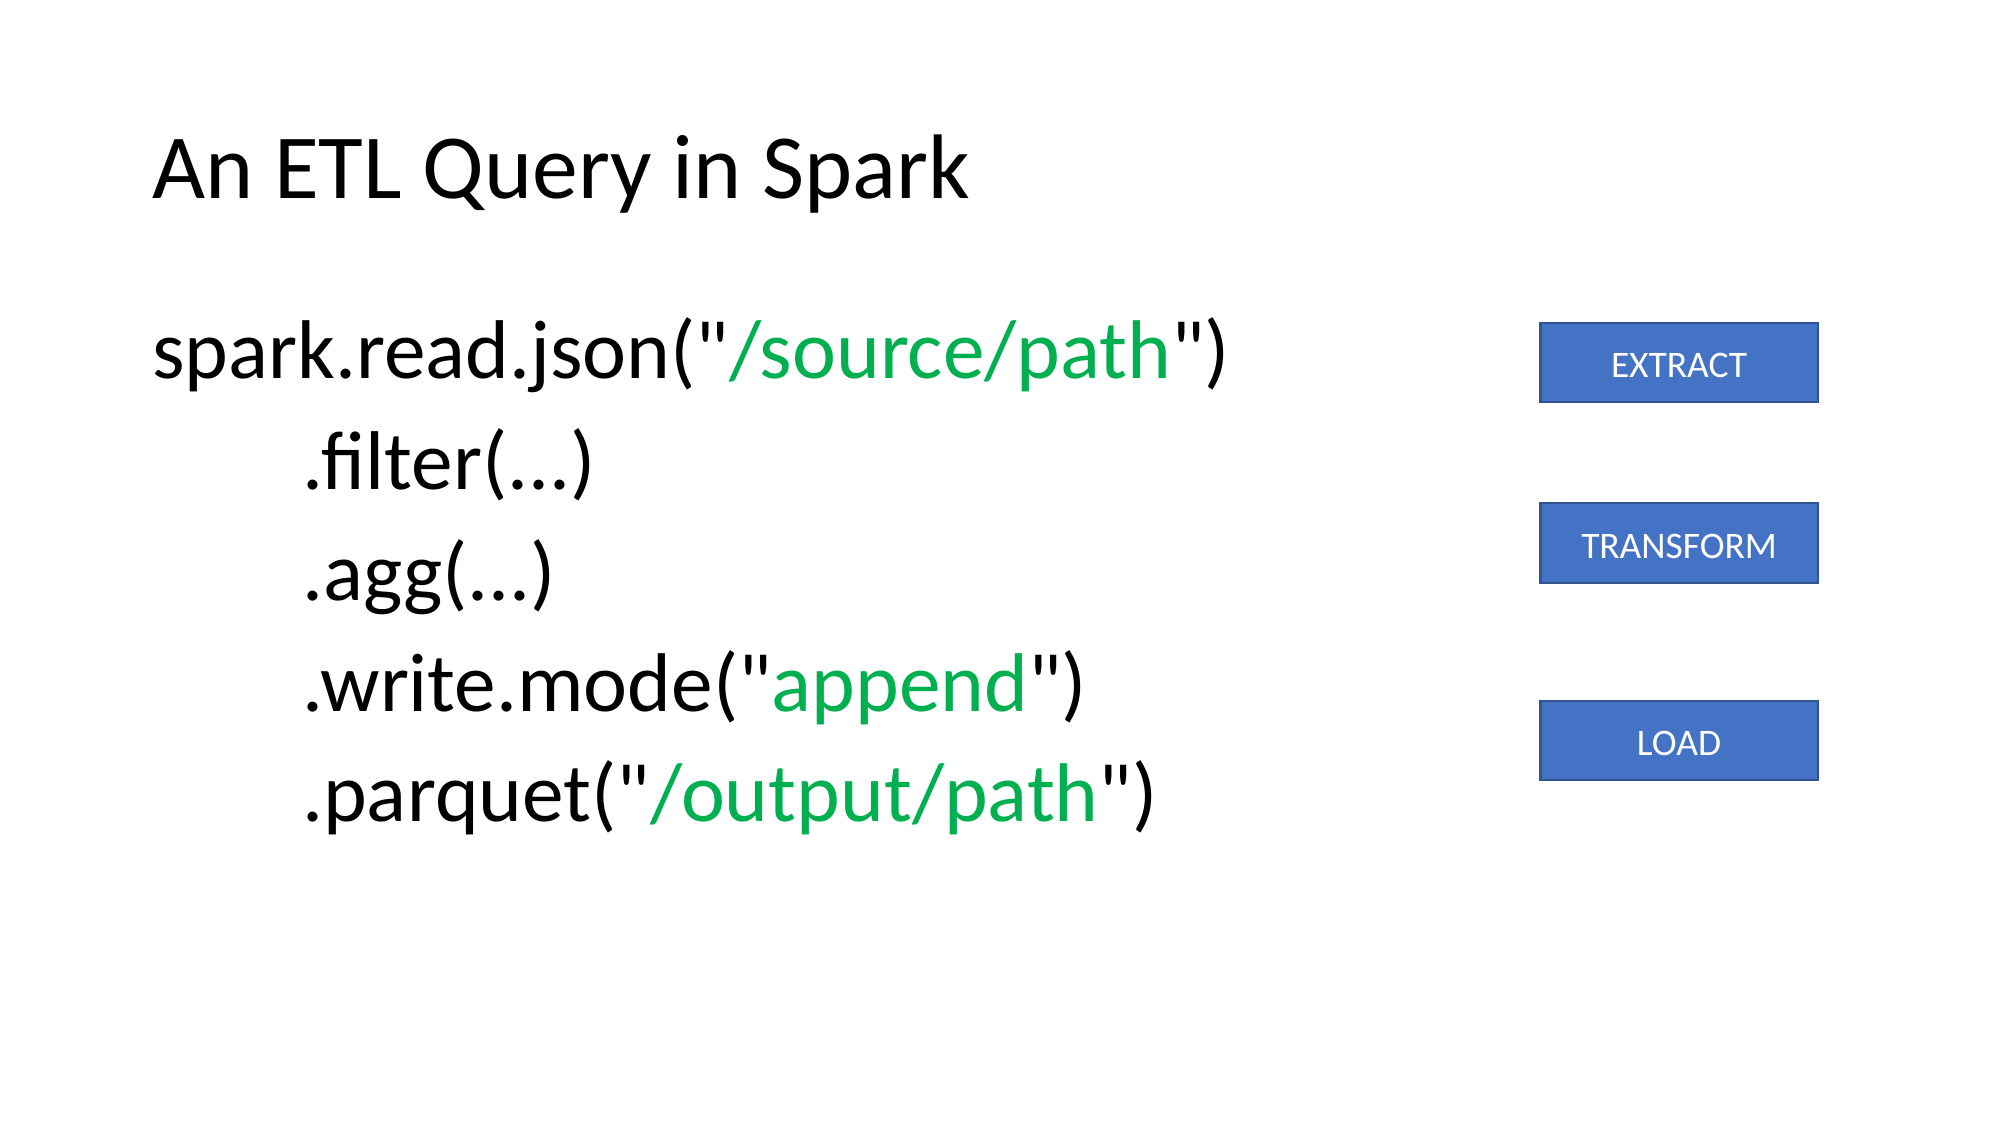

# An ETL Query in Spark
spark.read.json("/source/path")
	.filter(...)
	.agg(...)
	.write.mode("append")
	.parquet("/output/path")

EXTRACT
TRANSFORM
LOAD